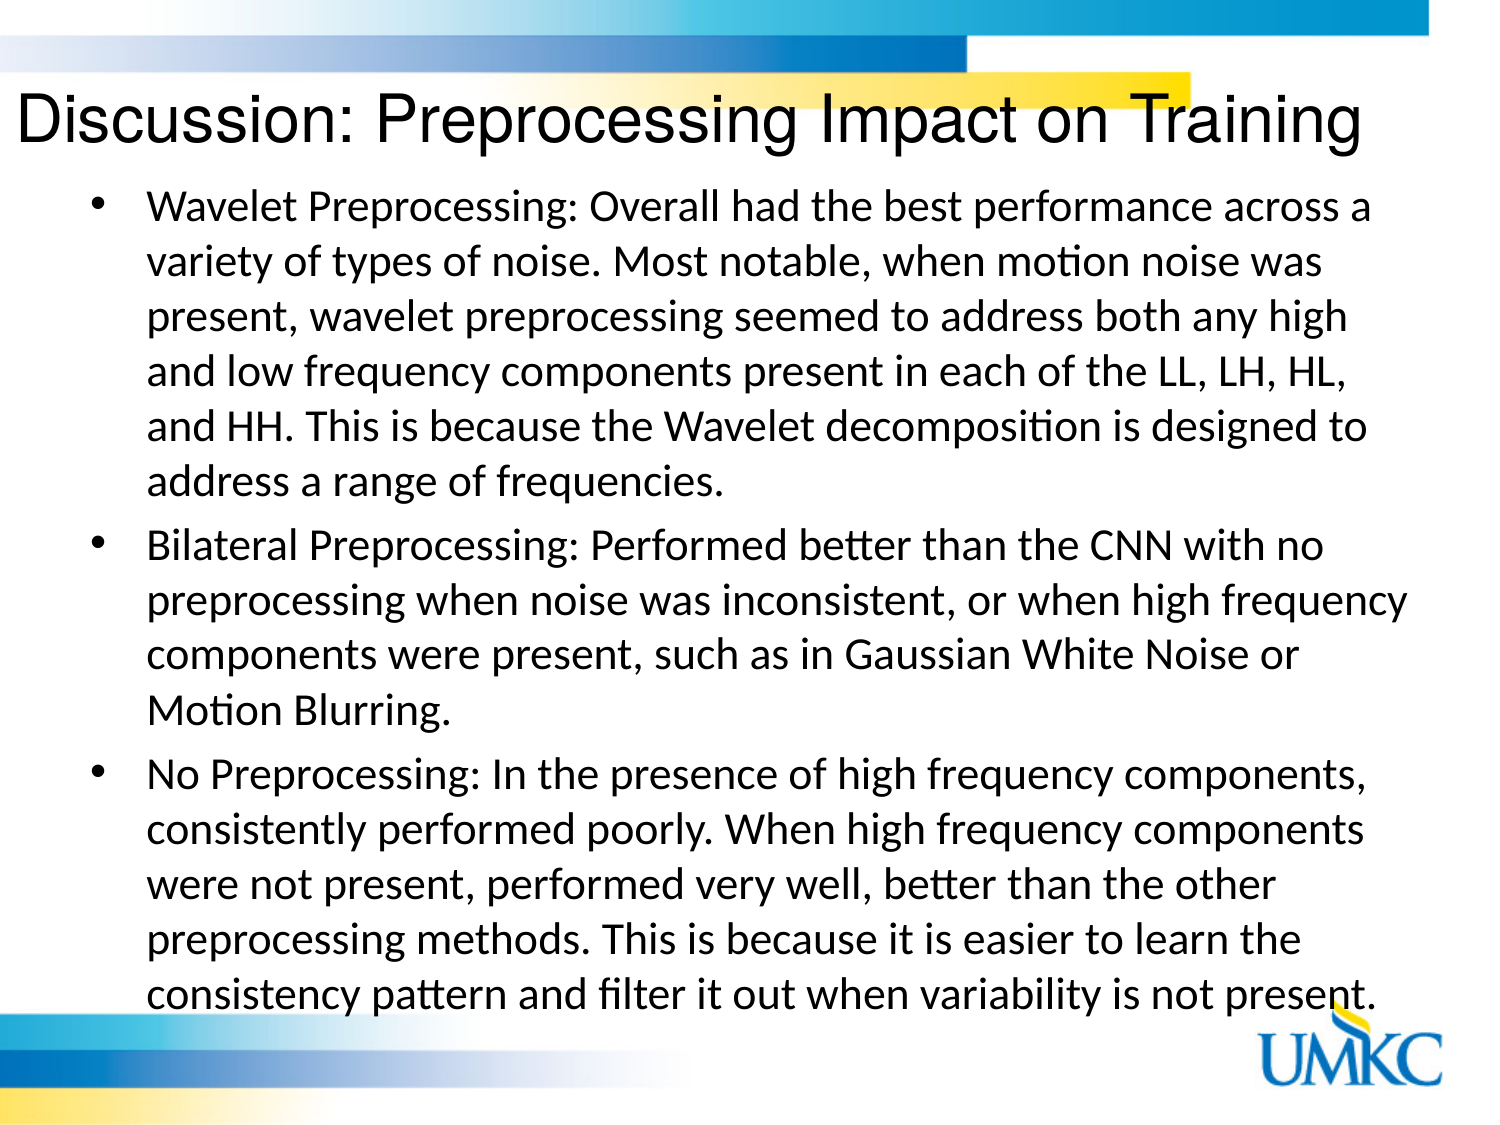

# Discussion: Preprocessing Impact on Training
Wavelet Preprocessing: Overall had the best performance across a variety of types of noise. Most notable, when motion noise was present, wavelet preprocessing seemed to address both any high and low frequency components present in each of the LL, LH, HL, and HH. This is because the Wavelet decomposition is designed to address a range of frequencies.
Bilateral Preprocessing: Performed better than the CNN with no preprocessing when noise was inconsistent, or when high frequency components were present, such as in Gaussian White Noise or Motion Blurring.
No Preprocessing: In the presence of high frequency components, consistently performed poorly. When high frequency components were not present, performed very well, better than the other preprocessing methods. This is because it is easier to learn the consistency pattern and filter it out when variability is not present.